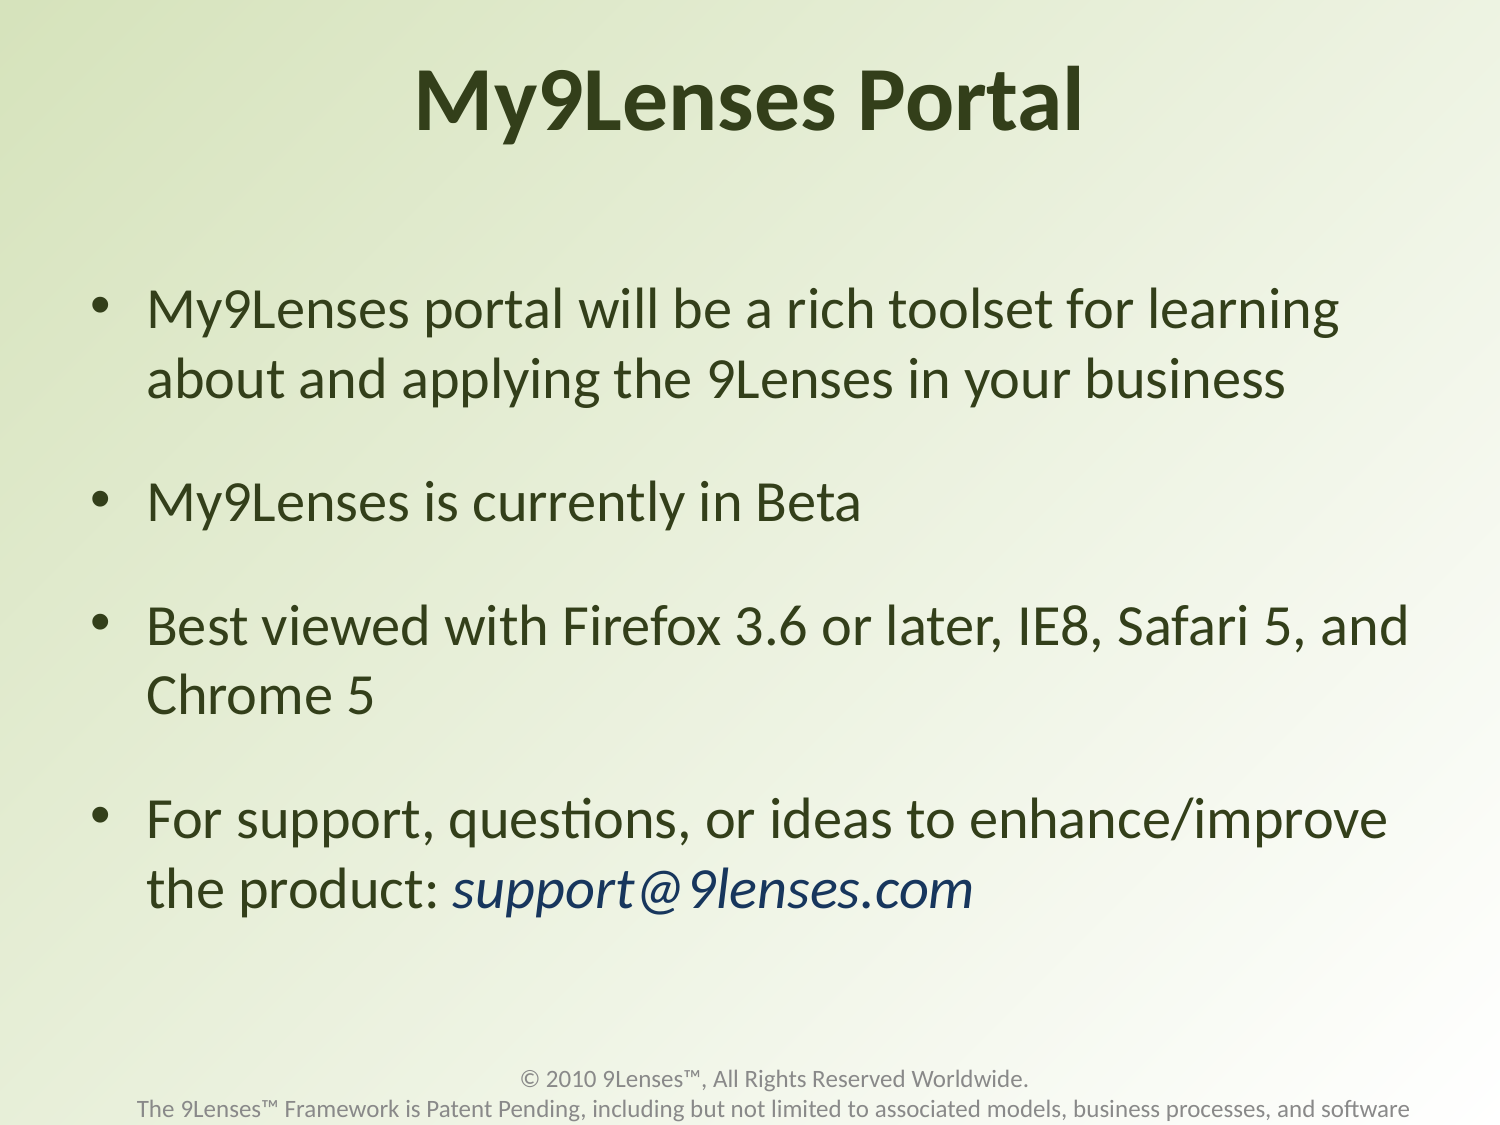

# My9Lenses Portal
My9Lenses portal will be a rich toolset for learning about and applying the 9Lenses in your business
My9Lenses is currently in Beta
Best viewed with Firefox 3.6 or later, IE8, Safari 5, and Chrome 5
For support, questions, or ideas to enhance/improve the product: support@9lenses.com